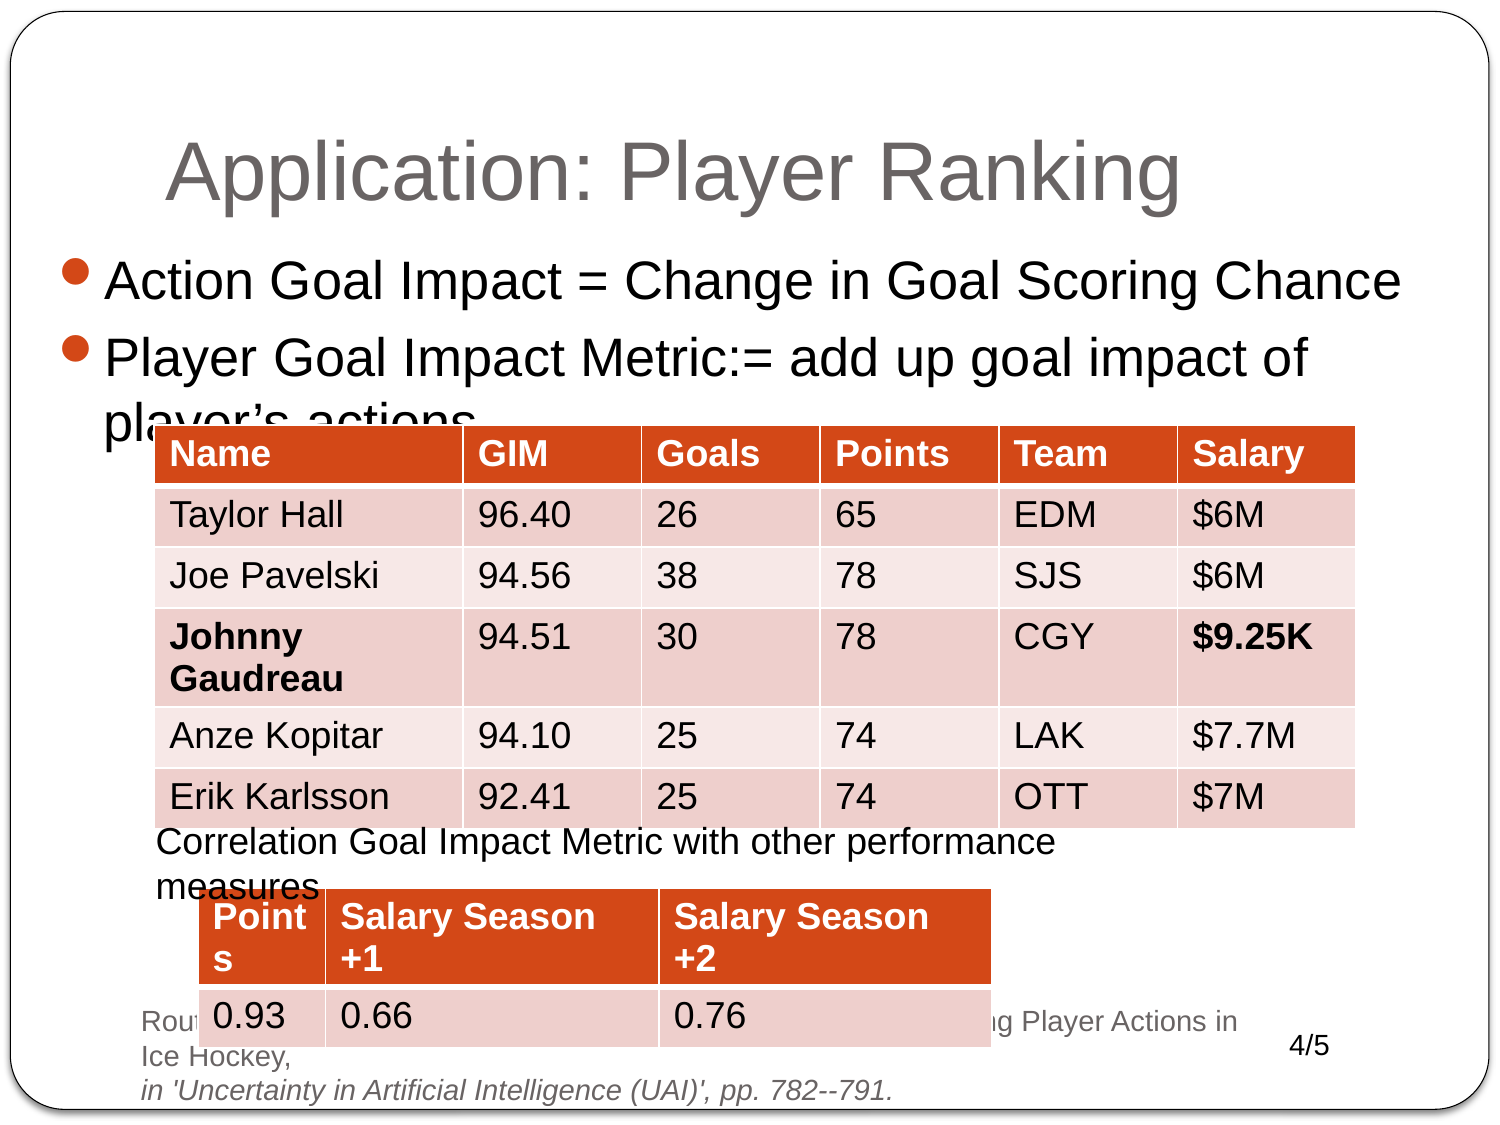

# Application: Player Ranking
Action Goal Impact = Change in Goal Scoring Chance
Player Goal Impact Metric:= add up goal impact of player’s actions
| Name | GIM | Goals | Points | Team | Salary |
| --- | --- | --- | --- | --- | --- |
| Taylor Hall | 96.40 | 26 | 65 | EDM | $6M |
| Joe Pavelski | 94.56 | 38 | 78 | SJS | $6M |
| Johnny Gaudreau | 94.51 | 30 | 78 | CGY | $9.25K |
| Anze Kopitar | 94.10 | 25 | 74 | LAK | $7.7M |
| Erik Karlsson | 92.41 | 25 | 74 | OTT | $7M |
Correlation Goal Impact Metric with other performance measures
| Points | Salary Season +1 | Salary Season +2 |
| --- | --- | --- |
| 0.93 | 0.66 | 0.76 |
Routley, K. & Schulte, O. (2015), A Markov Game Model for Valuing Player Actions in Ice Hockey,
in 'Uncertainty in Artificial Intelligence (UAI)', pp. 782--791.